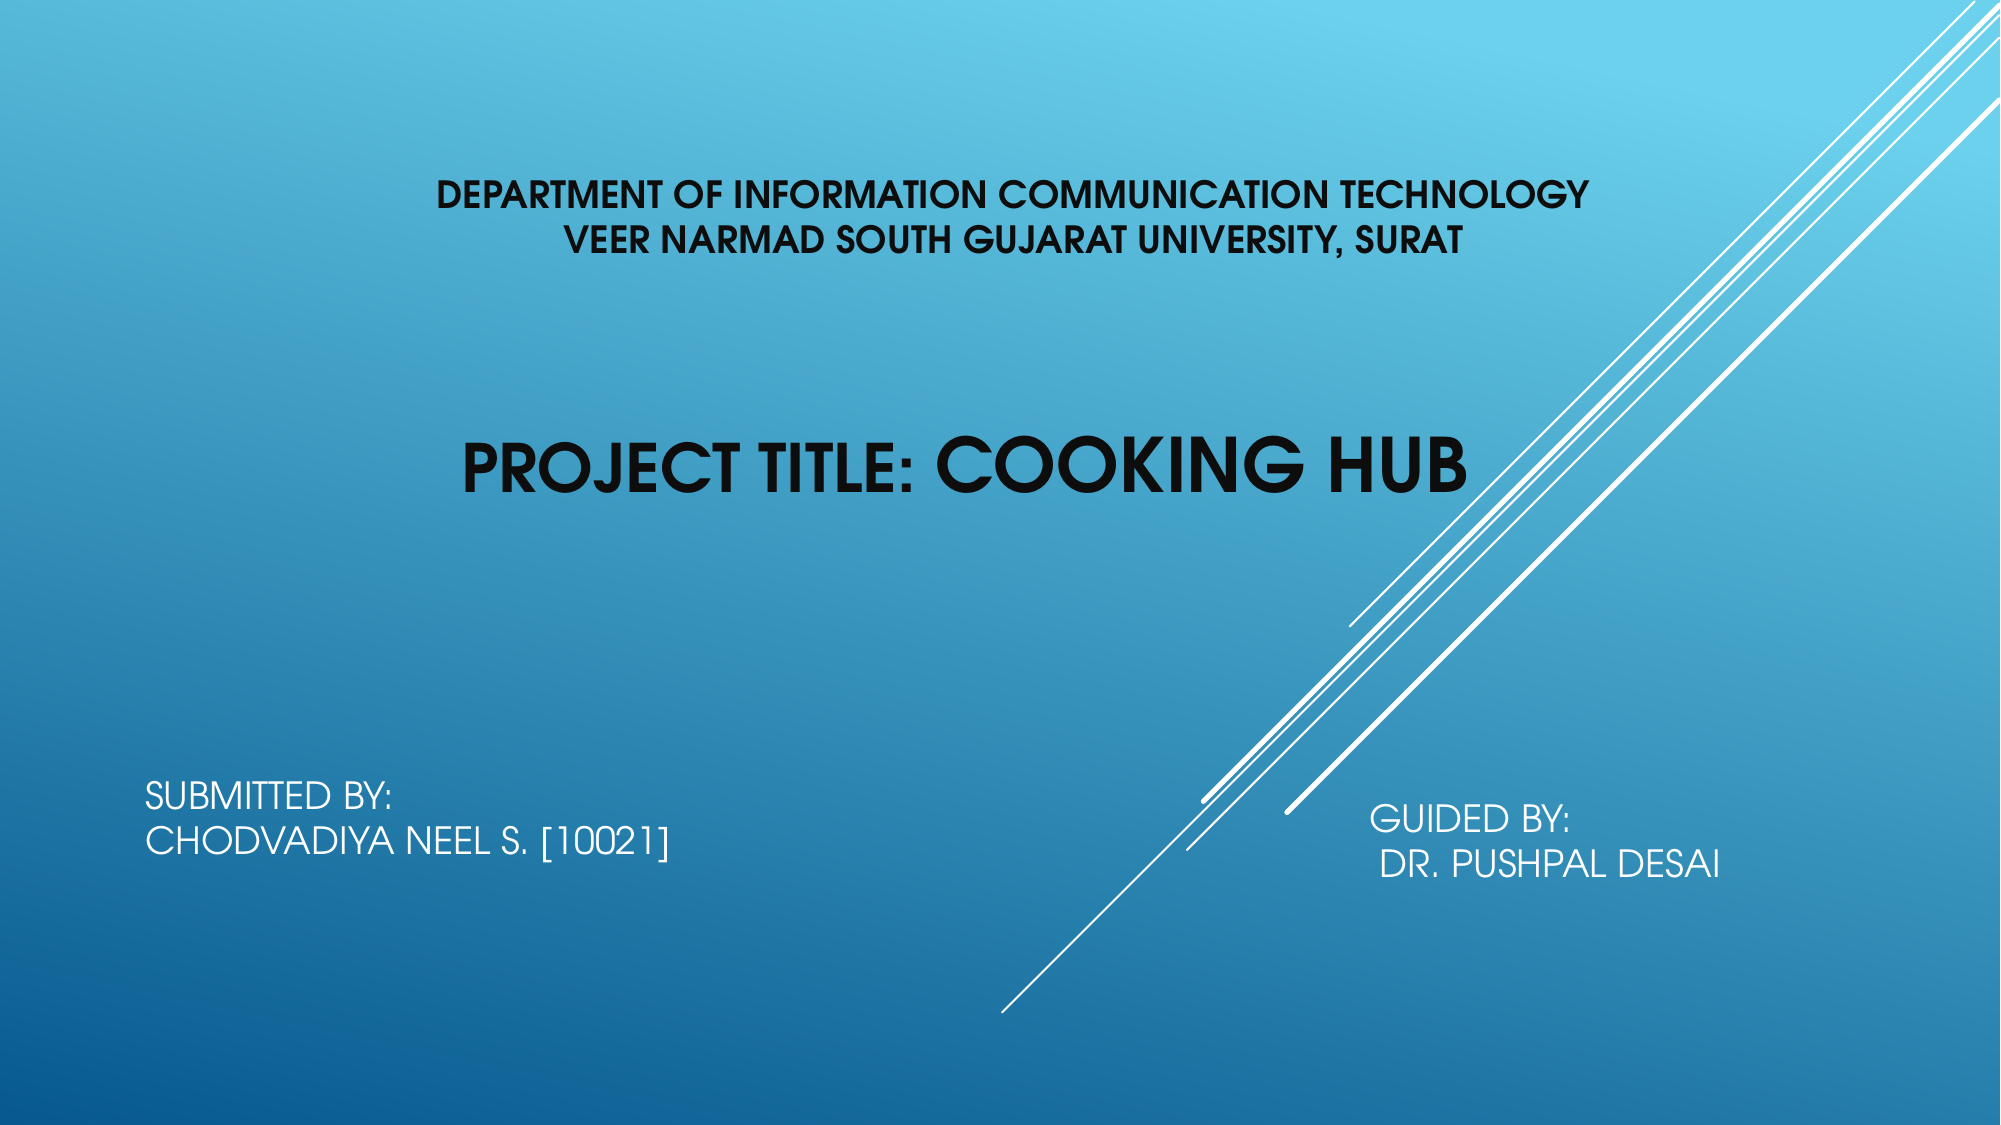

# Department of Information Communication Technology veer narmad South gujarat University, Surat
PROJECT TITLE: COOKING HUB
SUBMITTED BY:
CHODVADIYA NEEL S. [10021]
GUIDED BY:
 DR. PUSHPAL DESAI